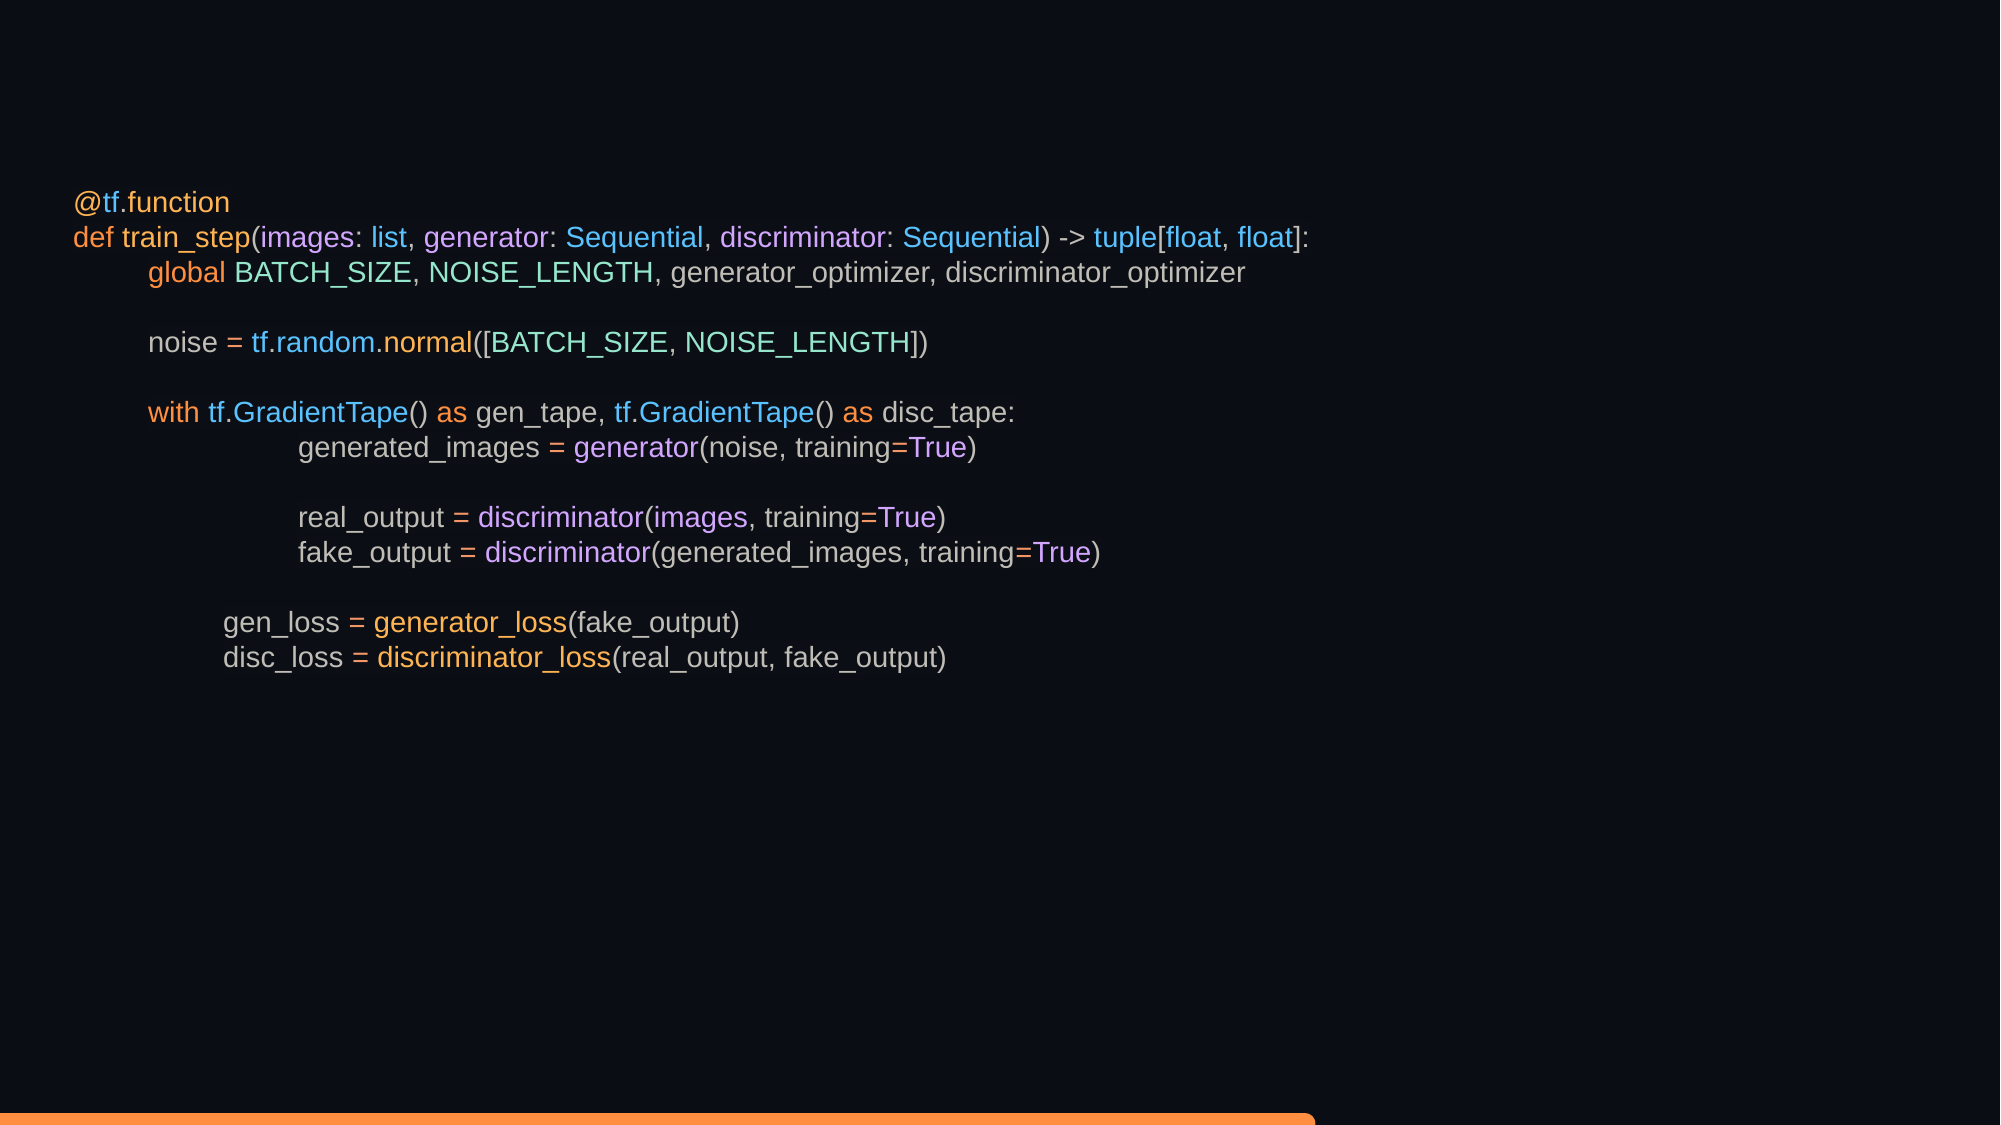

@tf.function
def train_step(images: list, generator: Sequential, discriminator: Sequential) -> tuple[float, float]:
global BATCH_SIZE, NOISE_LENGTH, generator_optimizer, discriminator_optimizer
noise = tf.random.normal([BATCH_SIZE, NOISE_LENGTH])
with tf.GradientTape() as gen_tape, tf.GradientTape() as disc_tape:
	generated_images = generator(noise, training=True)
	real_output = discriminator(images, training=True)
	fake_output = discriminator(generated_images, training=True)
gen_loss = generator_loss(fake_output)
disc_loss = discriminator_loss(real_output, fake_output)